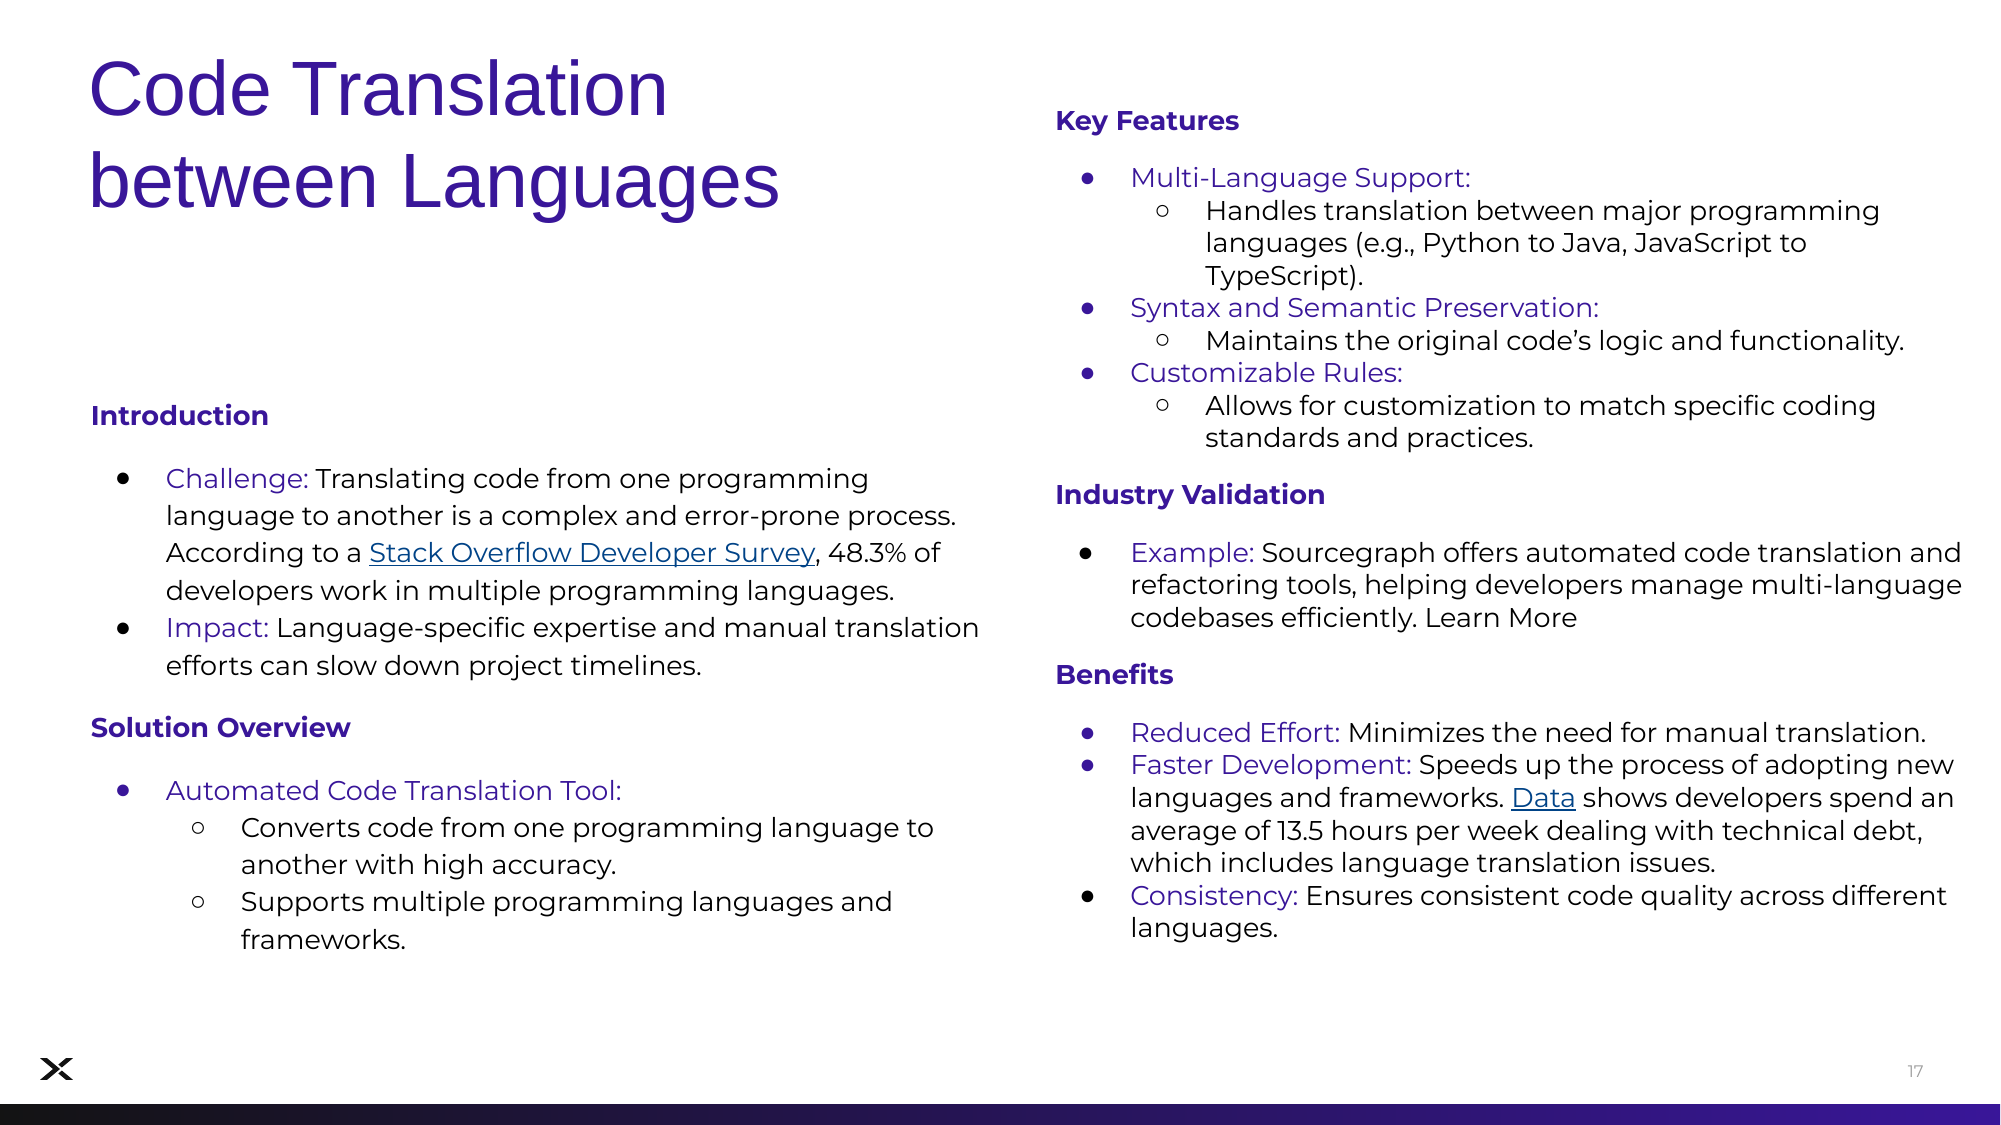

# Code Translation between Languages
Key Features
Multi-Language Support:
Handles translation between major programming languages (e.g., Python to Java, JavaScript to TypeScript).
Syntax and Semantic Preservation:
Maintains the original code’s logic and functionality.
Customizable Rules:
Allows for customization to match specific coding standards and practices.
Industry Validation
Example: Sourcegraph offers automated code translation and refactoring tools, helping developers manage multi-language codebases efficiently. Learn More
Benefits
Reduced Effort: Minimizes the need for manual translation.
Faster Development: Speeds up the process of adopting new languages and frameworks. Data shows developers spend an average of 13.5 hours per week dealing with technical debt, which includes language translation issues.
Consistency: Ensures consistent code quality across different languages.
Introduction
Challenge: Translating code from one programming language to another is a complex and error-prone process. According to a Stack Overflow Developer Survey, 48.3% of developers work in multiple programming languages.
Impact: Language-specific expertise and manual translation efforts can slow down project timelines.
Solution Overview
Automated Code Translation Tool:
Converts code from one programming language to another with high accuracy.
Supports multiple programming languages and frameworks.
17